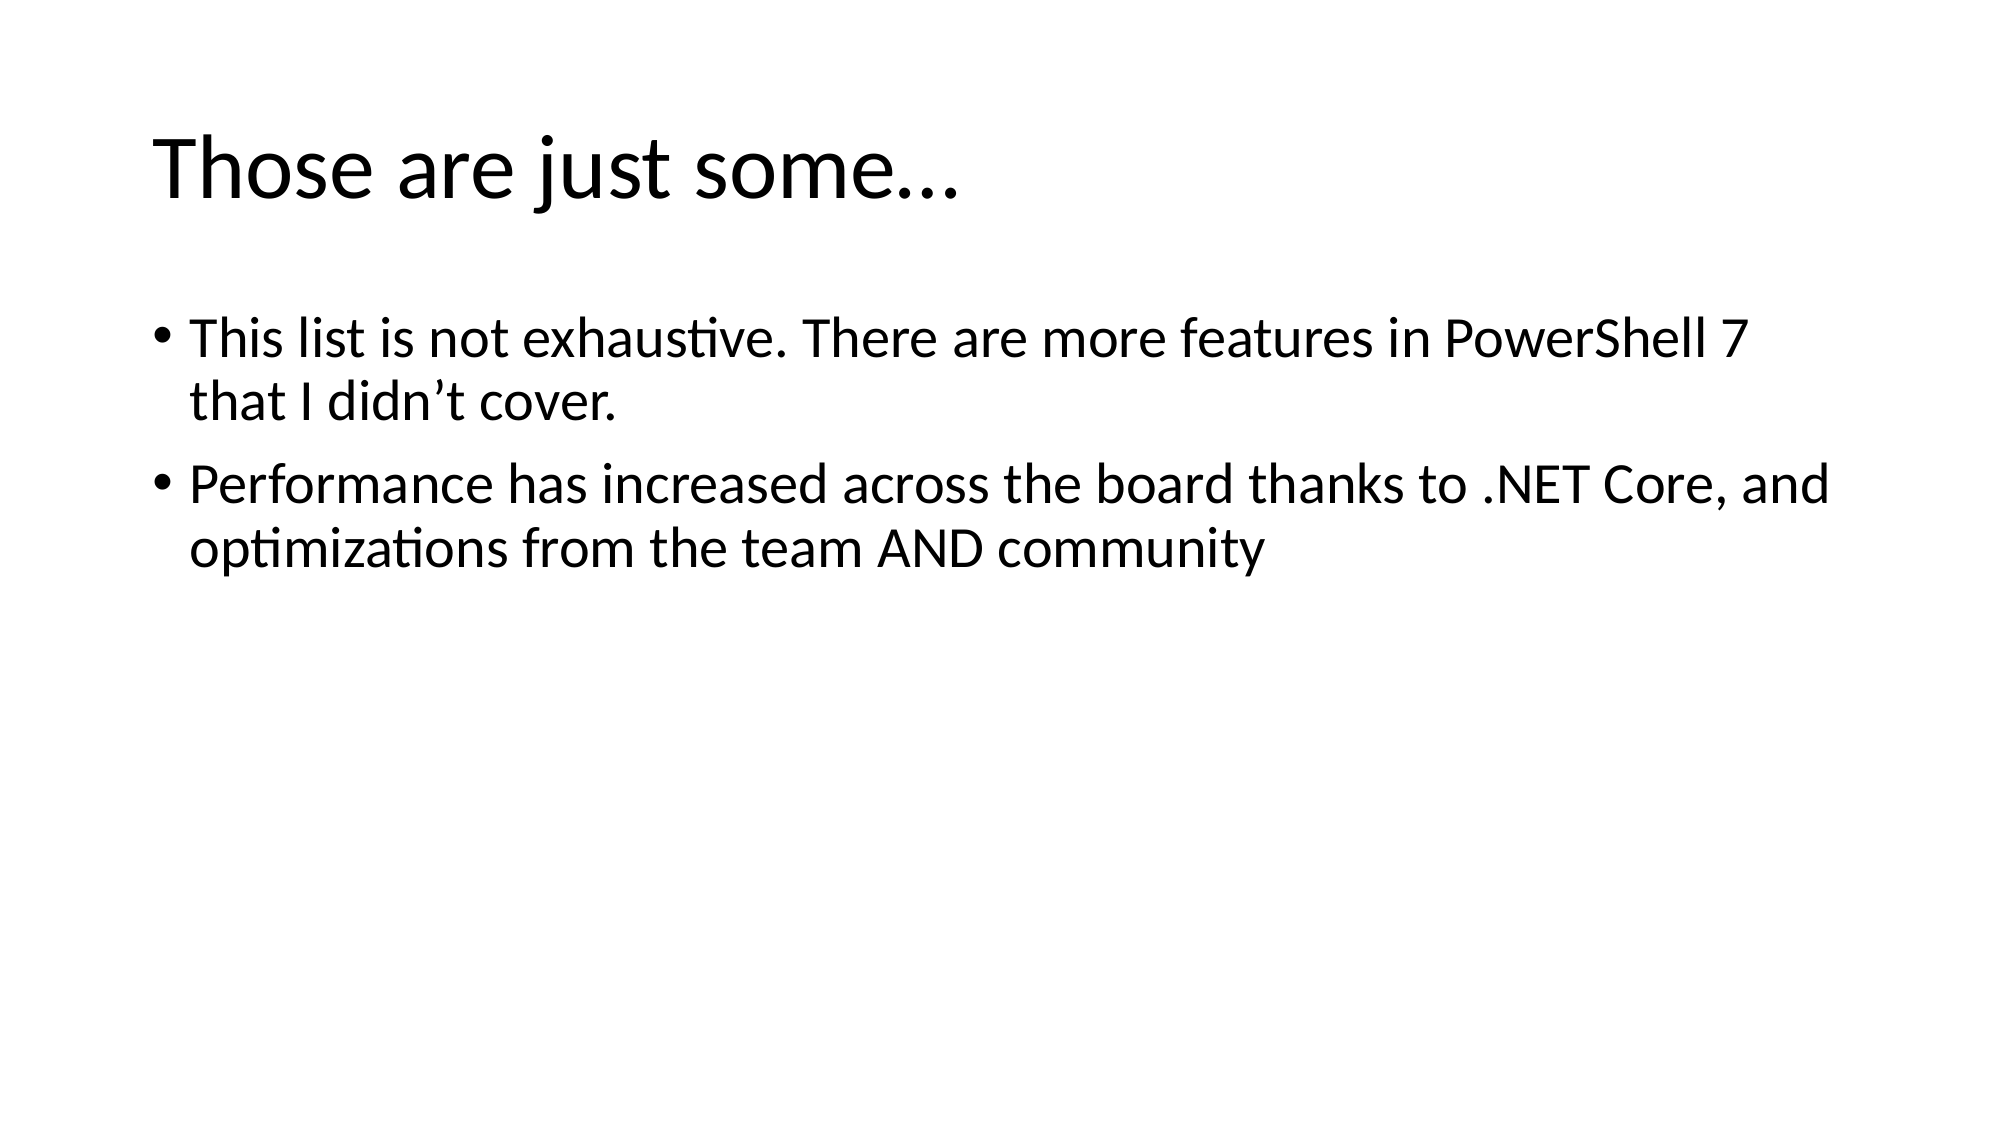

# Those are just some…
This list is not exhaustive. There are more features in PowerShell 7 that I didn’t cover.
Performance has increased across the board thanks to .NET Core, and optimizations from the team AND community